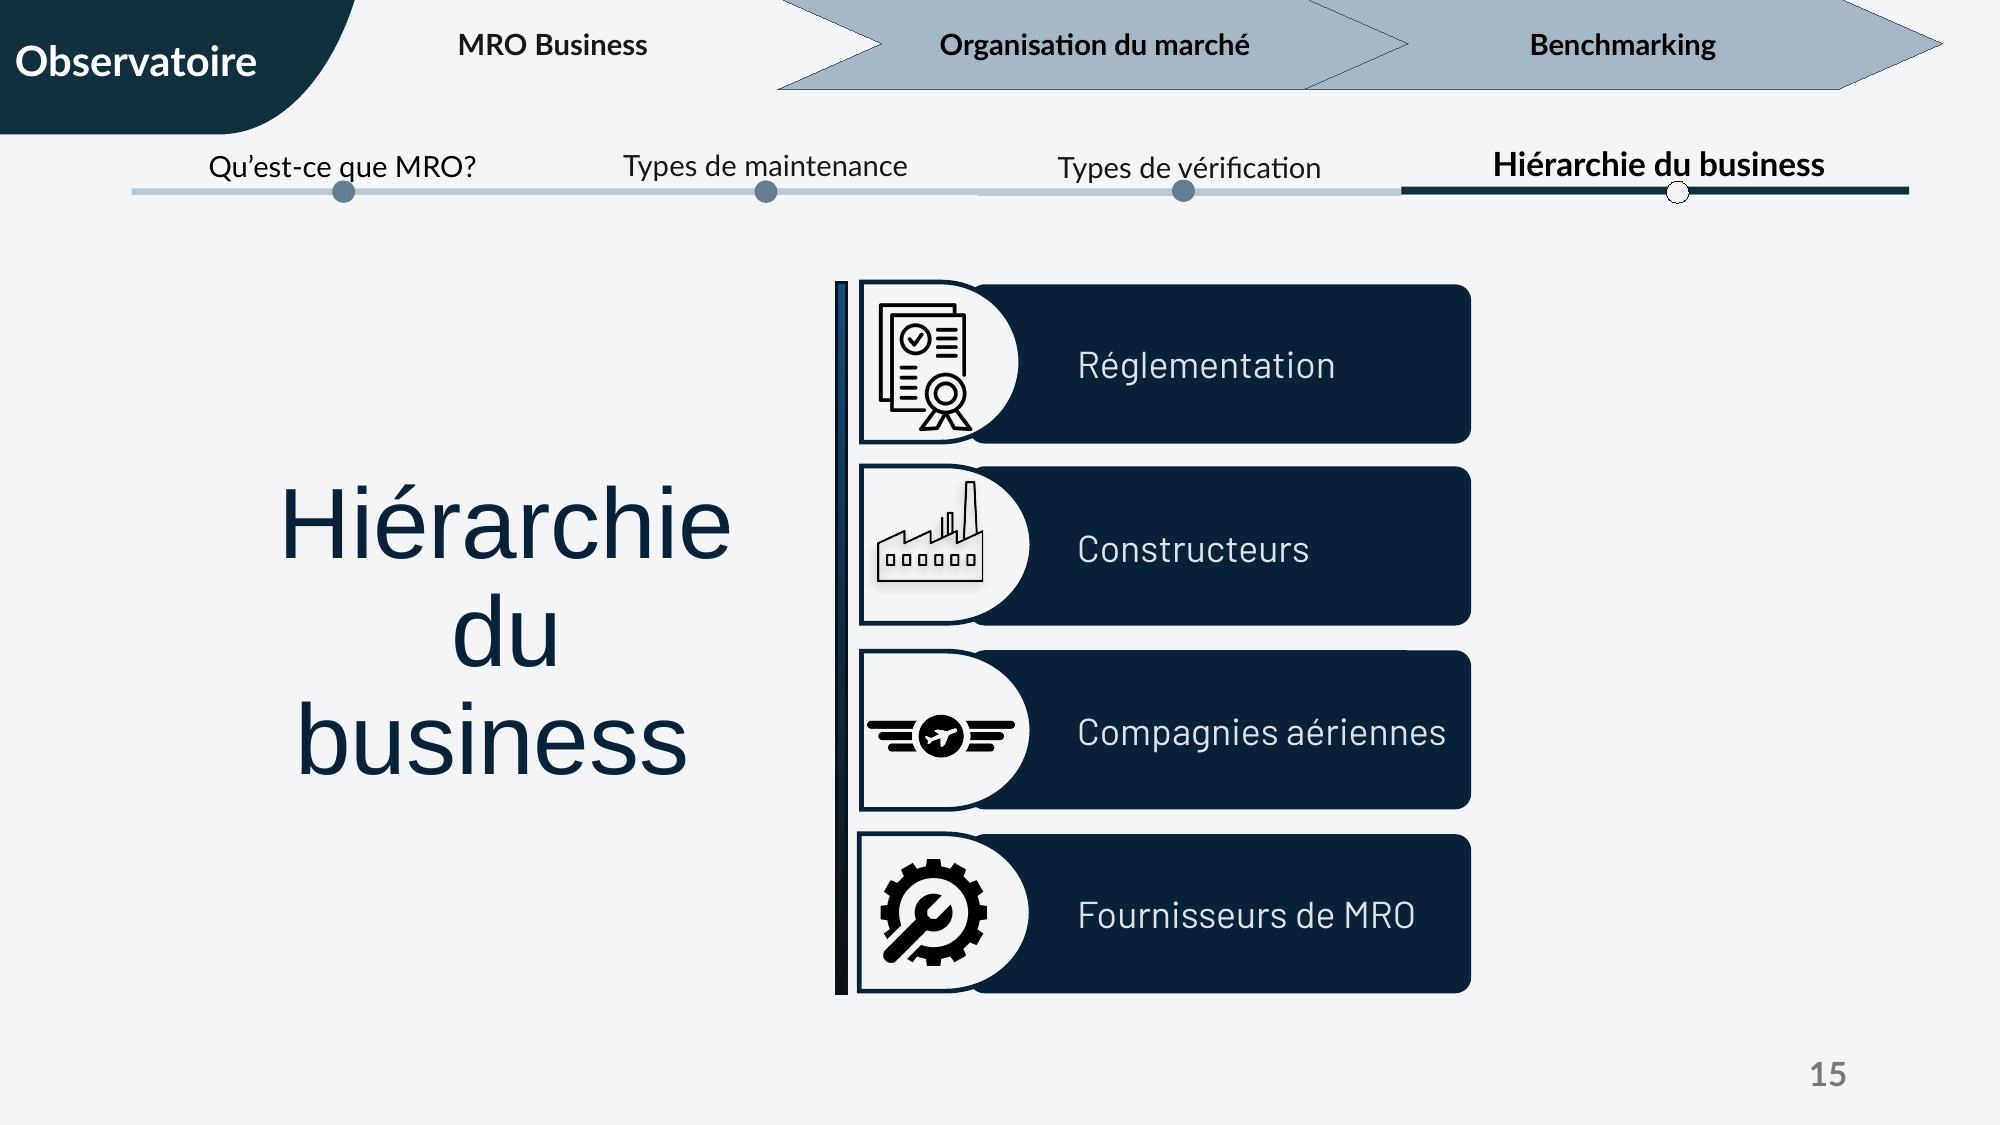

MRO Business
Organisation du marché
Benchmarking

Observatoire
Types de maintenance
Hiérarchie du business
Qu’est-ce que MRO?
Types de vérification

Réglementation

# Hiérarchie du business

Constructeurs

Compagnies aériennes

Fournisseurs de MRO
15